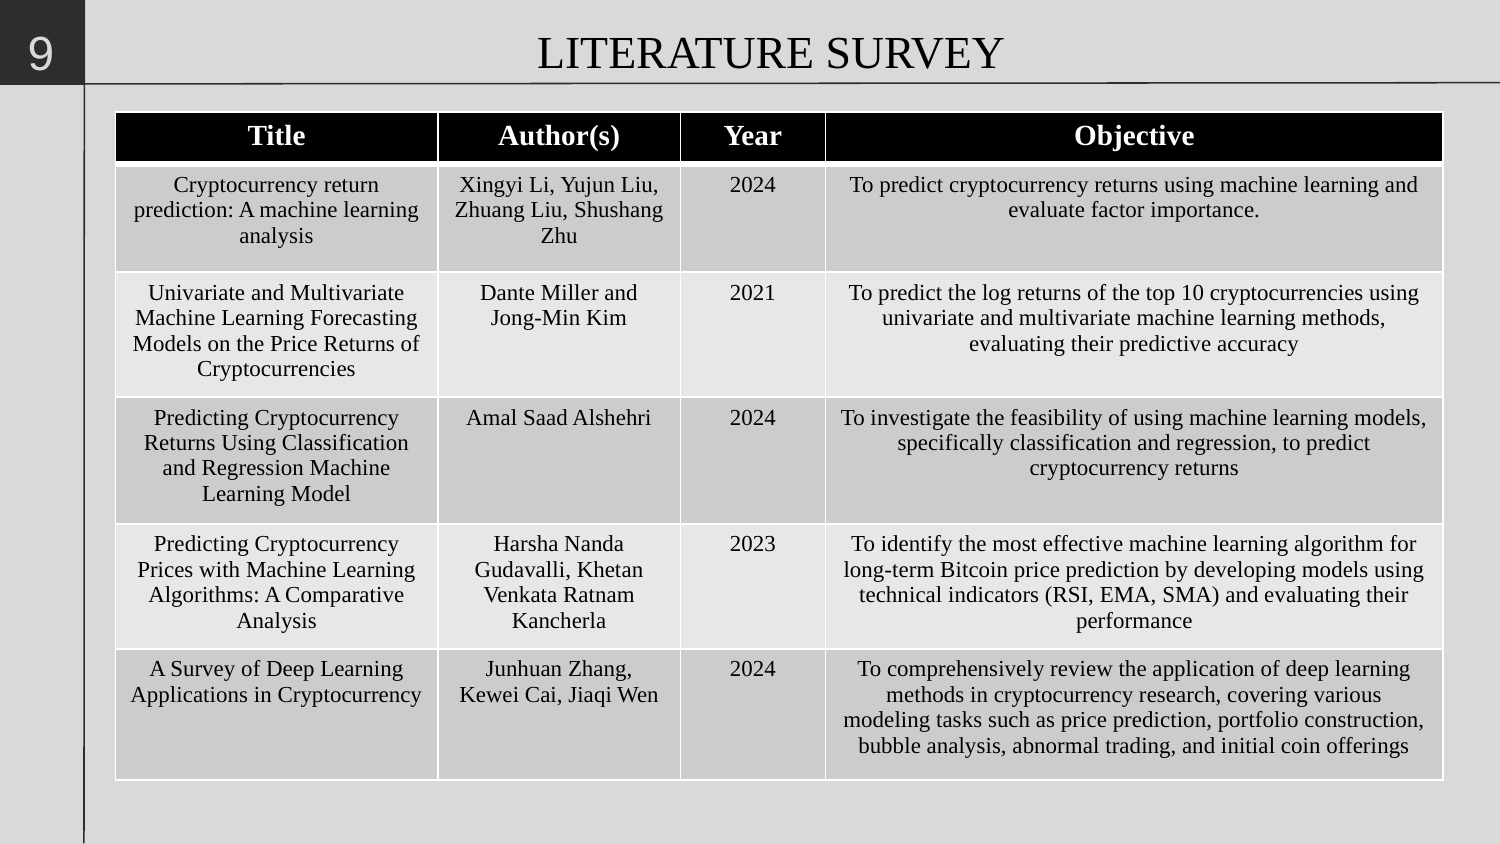

9
LITERATURE SURVEY
| Title | Author(s) | Year | Objective |
| --- | --- | --- | --- |
| Cryptocurrency return prediction: A machine learning analysis | Xingyi Li, Yujun Liu, Zhuang Liu, Shushang Zhu | 2024 | To predict cryptocurrency returns using machine learning and evaluate factor importance. |
| Univariate and Multivariate Machine Learning Forecasting Models on the Price Returns of Cryptocurrencies | Dante Miller and Jong-Min Kim | 2021 | To predict the log returns of the top 10 cryptocurrencies using univariate and multivariate machine learning methods, evaluating their predictive accuracy​ |
| Predicting Cryptocurrency Returns Using Classification and Regression Machine Learning Model | Amal Saad Alshehri | 2024 | To investigate the feasibility of using machine learning models, specifically classification and regression, to predict cryptocurrency returns​ |
| Predicting Cryptocurrency Prices with Machine Learning Algorithms: A Comparative Analysis | Harsha Nanda Gudavalli, Khetan Venkata Ratnam Kancherla | 2023 | To identify the most effective machine learning algorithm for long-term Bitcoin price prediction by developing models using technical indicators (RSI, EMA, SMA) and evaluating their performance |
| A Survey of Deep Learning Applications in Cryptocurrency | Junhuan Zhang, Kewei Cai, Jiaqi Wen | 2024 | To comprehensively review the application of deep learning methods in cryptocurrency research, covering various modeling tasks such as price prediction, portfolio construction, bubble analysis, abnormal trading, and initial coin offerings​ |